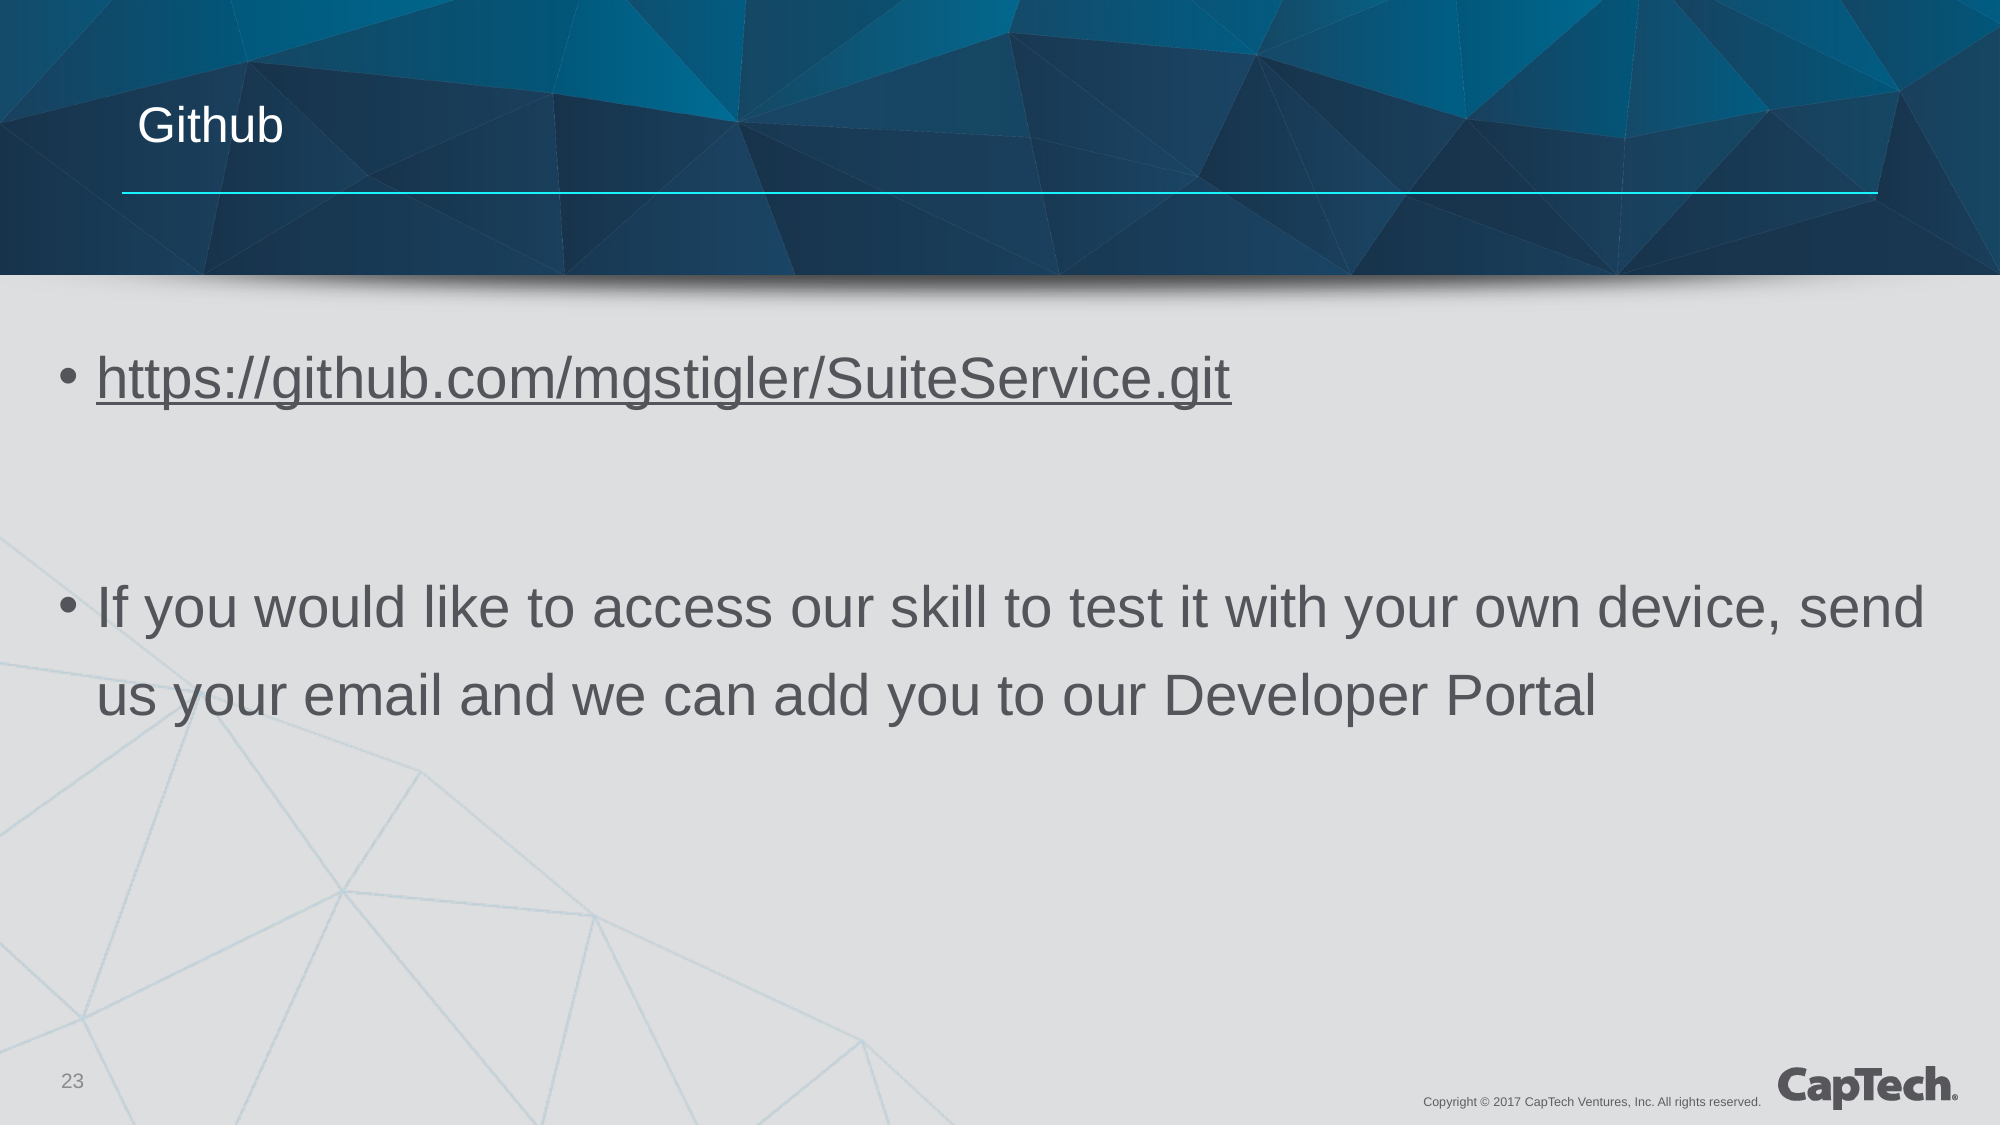

# Github
https://github.com/mgstigler/SuiteService.git

If you would like to access our skill to test it with your own device, send us your email and we can add you to our Developer Portal

23